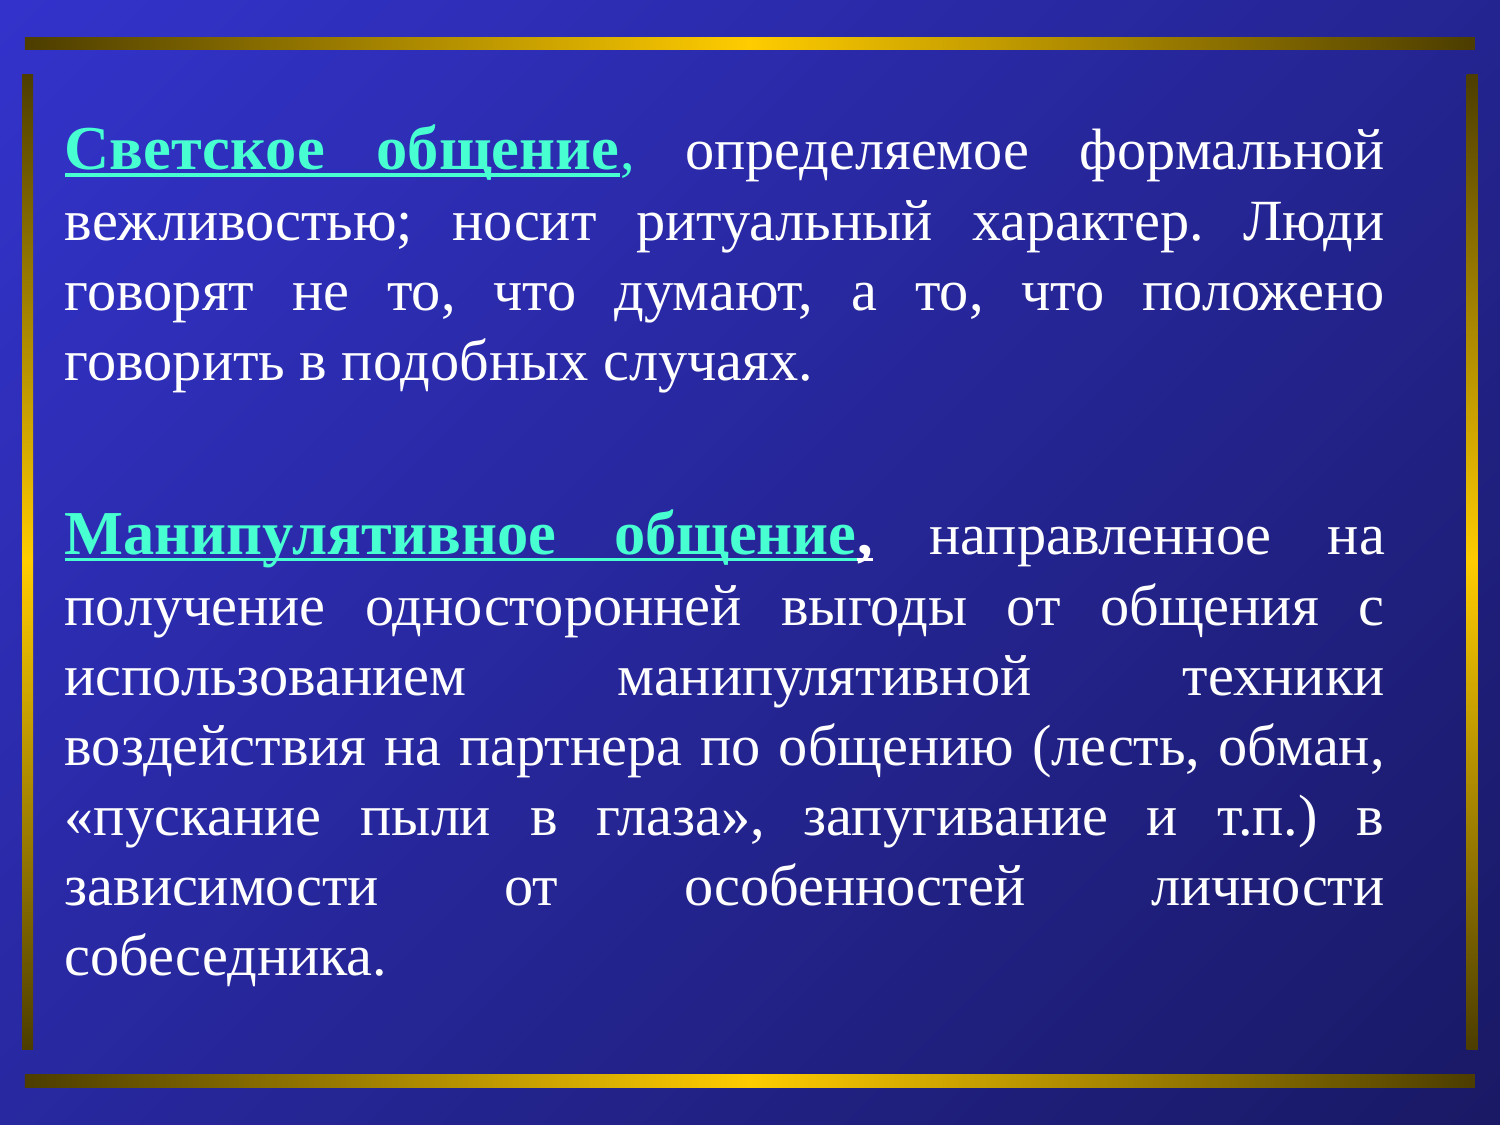

Светское общение, определяемое формальной вежливостью; носит ритуальный характер. Люди говорят не то, что думают, а то, что положено говорить в подобных случаях.

Манипулятивное общение, направленное на получение односторонней выгоды от общения с использованием манипулятивной техники воздействия на партнера по общению (лесть, обман, «пускание пыли в глаза», запугивание и т.п.) в зависимости от особенностей личности собеседника.